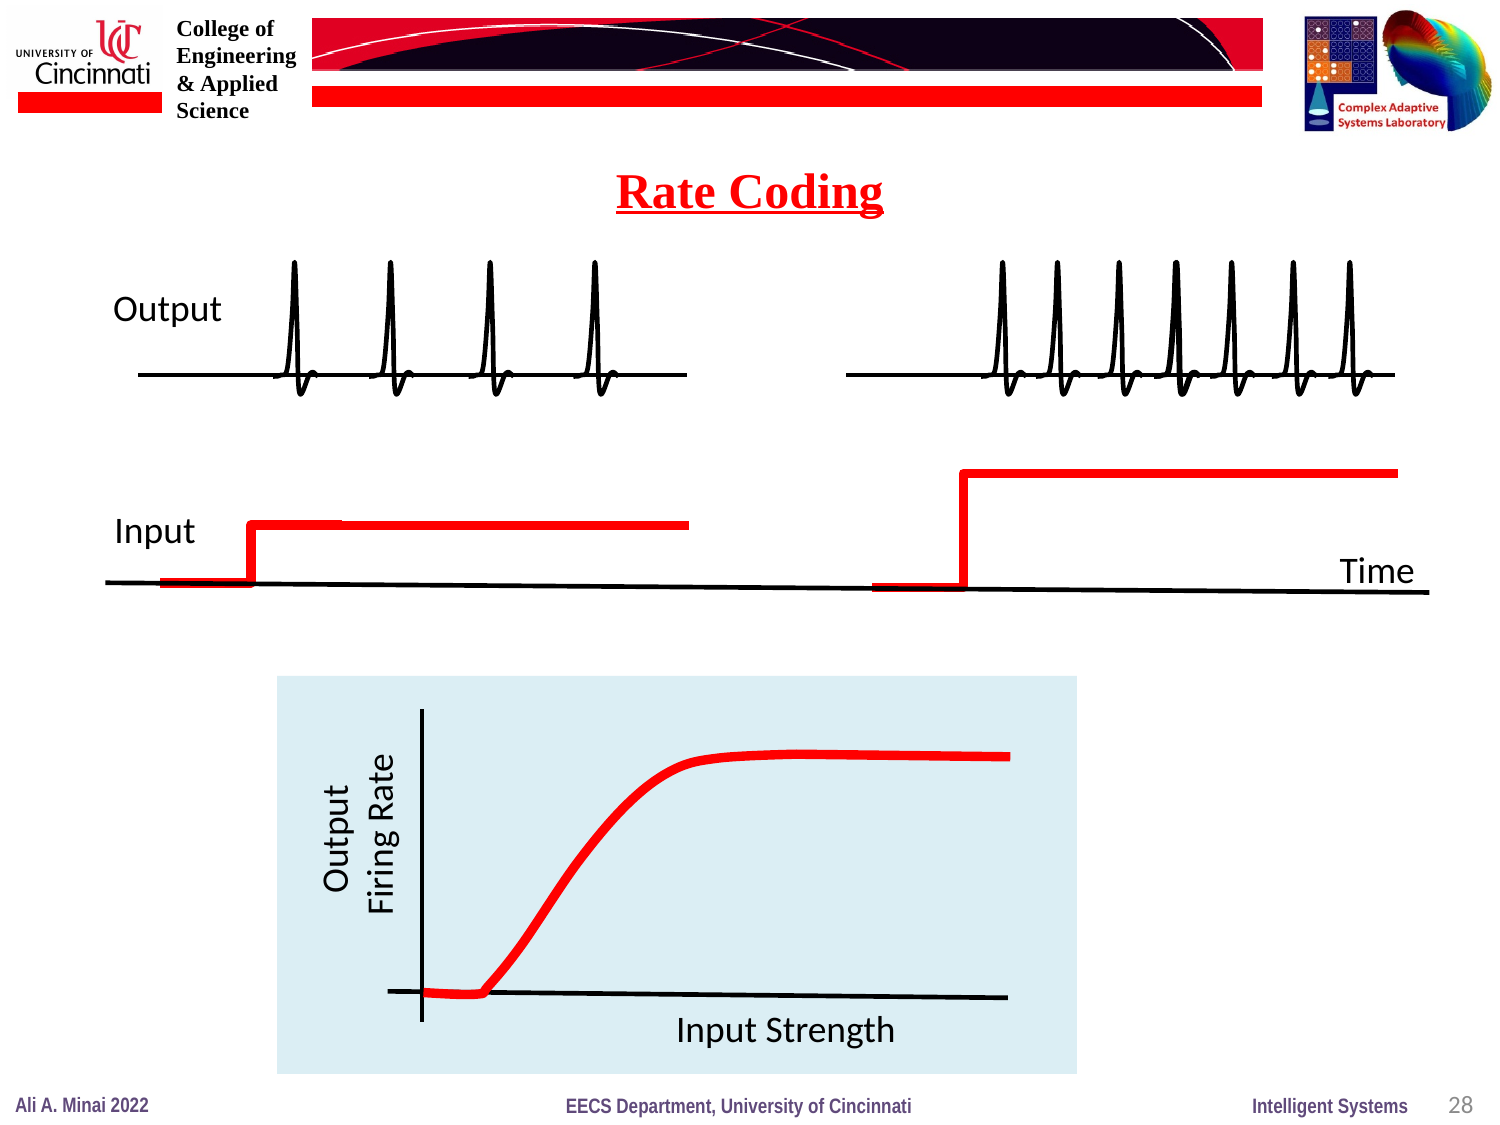

Rate Coding

Output
Input
Time

Output
Firing Rate
Input Strength